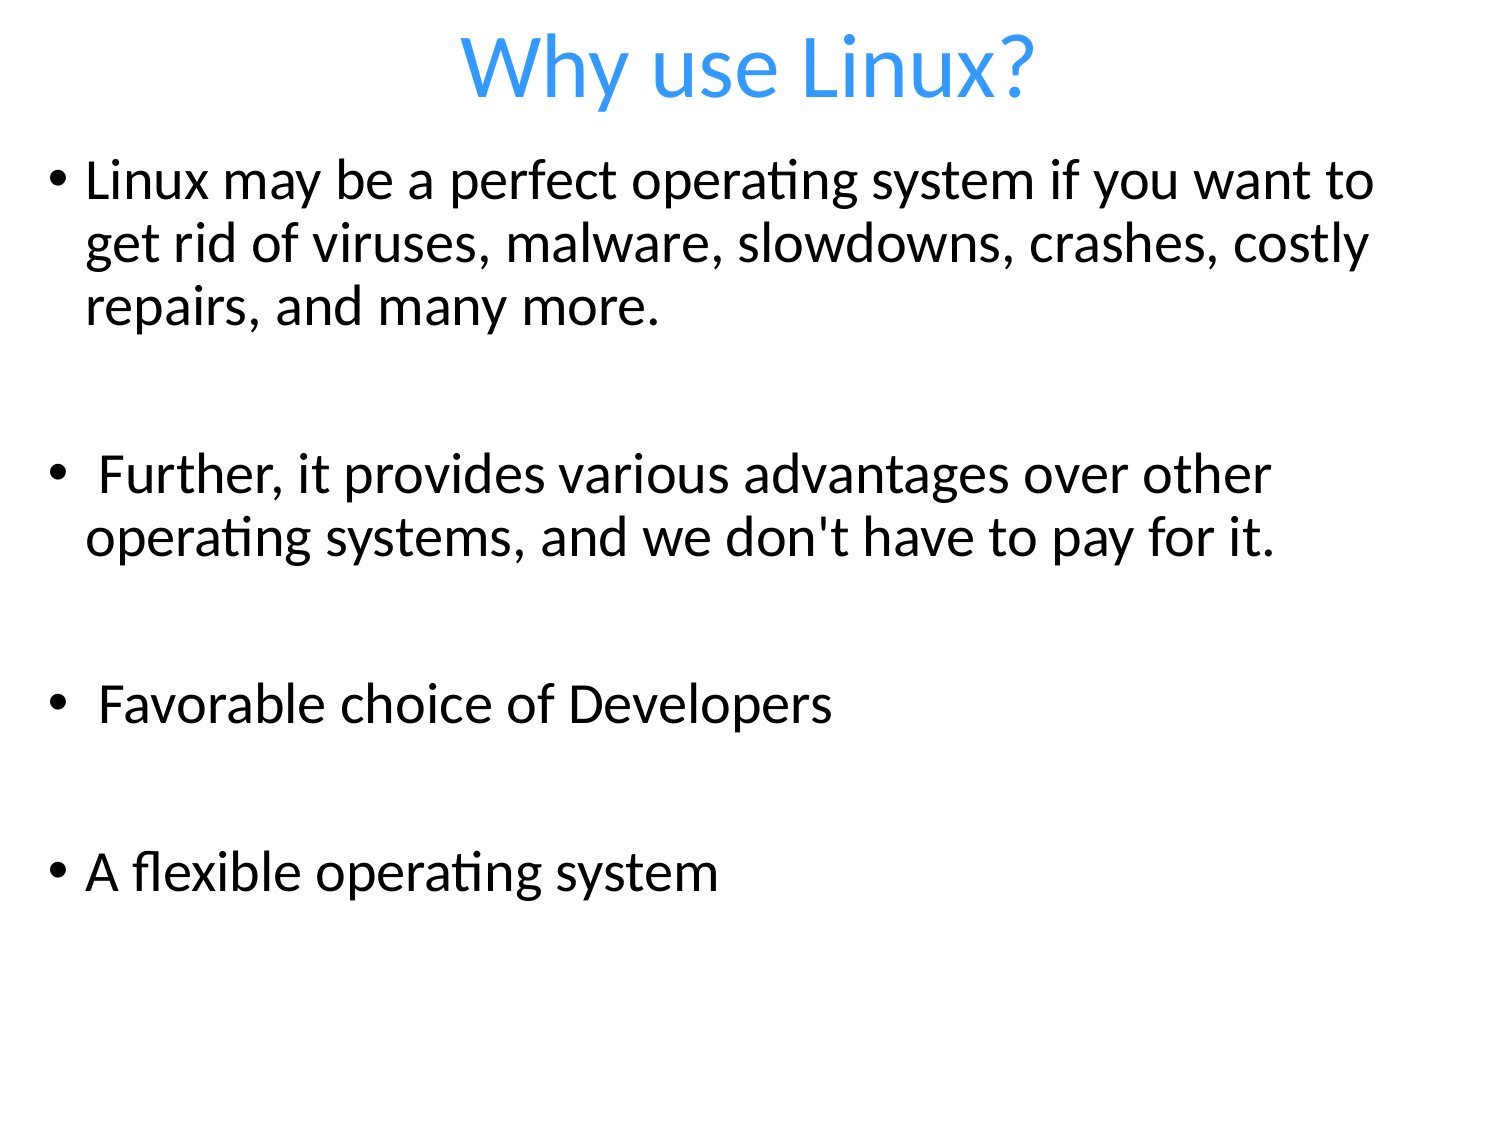

# Why use Linux?
Linux may be a perfect operating system if you want to get rid of viruses, malware, slowdowns, crashes, costly repairs, and many more.

 Further, it provides various advantages over other operating systems, and we don't have to pay for it.

 Favorable choice of Developers

A flexible operating system